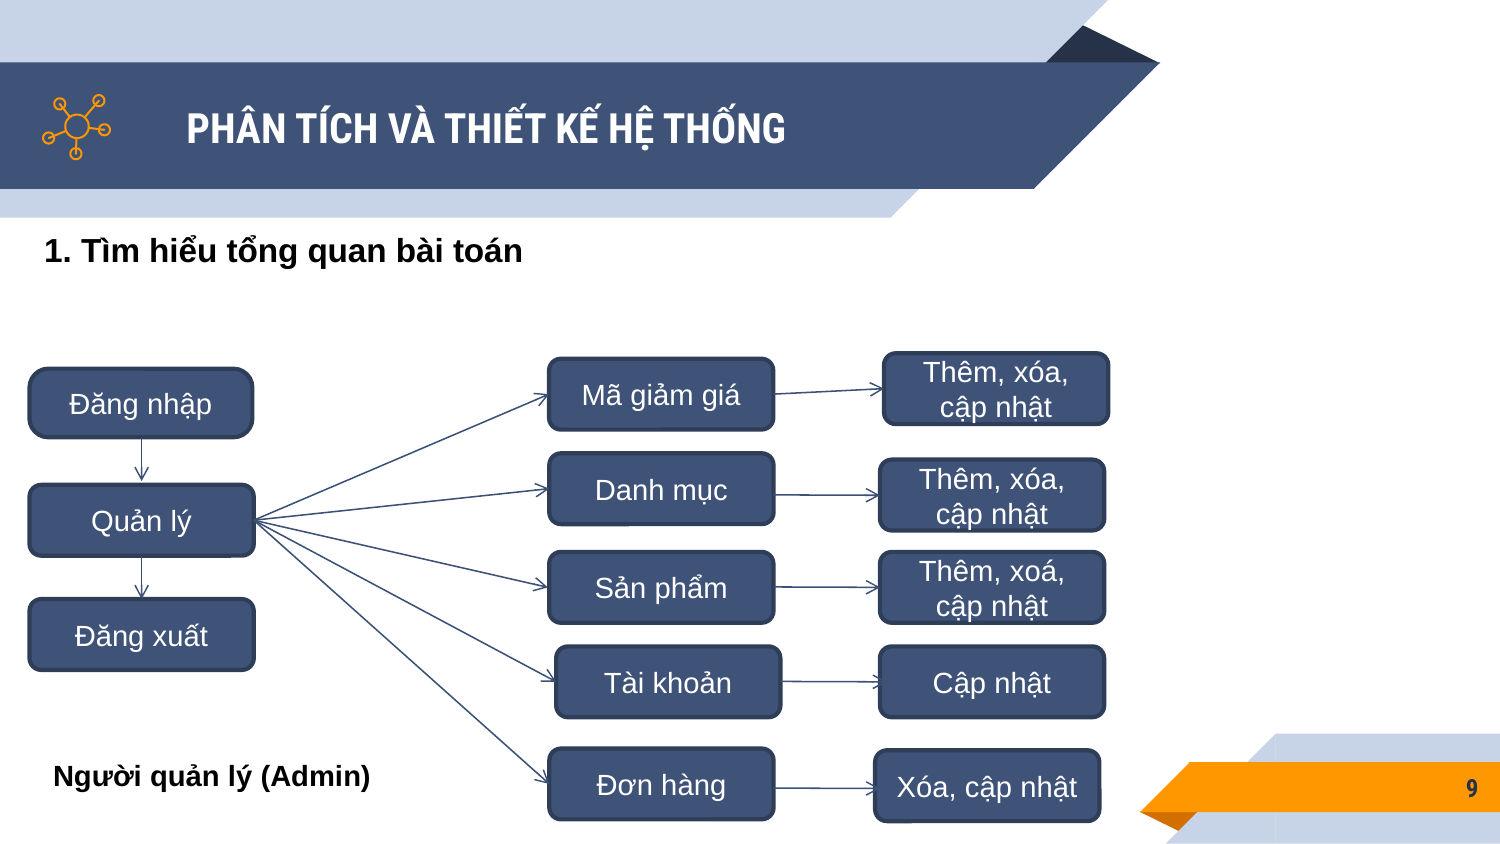

# PHÂN TÍCH VÀ THIẾT KẾ HỆ THỐNG

1. Tìm hiểu tổng quan bài toán
Thêm, xóa, cập nhật
Mã giảm giá
Đăng nhập
Danh mục
Thêm, xóa, cập nhật
Quản lý
Sản phẩm
Thêm, xoá, cập nhật
Đăng xuất
Tài khoản
Cập nhật
Đơn hàng
Người quản lý (Admin)
Xóa, cập nhật
9